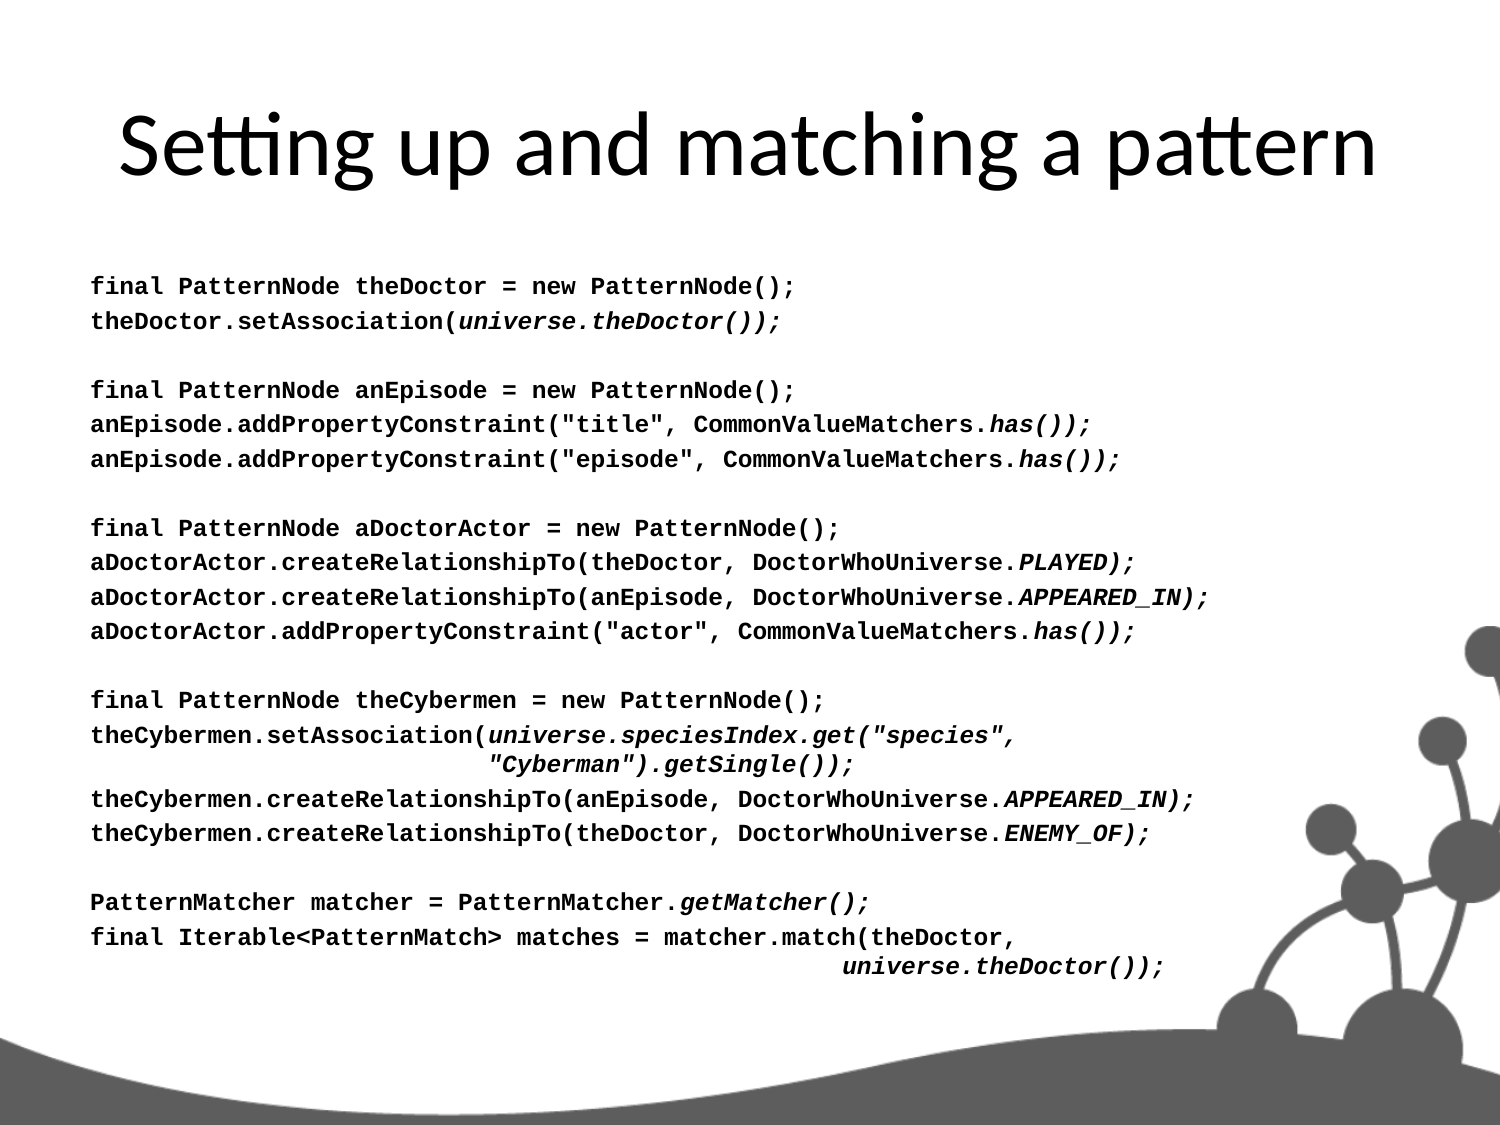

# Setting up and matching a pattern
final PatternNode theDoctor = new PatternNode();
theDoctor.setAssociation(universe.theDoctor());

final PatternNode anEpisode = new PatternNode();
anEpisode.addPropertyConstraint("title", CommonValueMatchers.has());
anEpisode.addPropertyConstraint("episode", CommonValueMatchers.has());

final PatternNode aDoctorActor = new PatternNode();
aDoctorActor.createRelationshipTo(theDoctor, DoctorWhoUniverse.PLAYED);
aDoctorActor.createRelationshipTo(anEpisode, DoctorWhoUniverse.APPEARED_IN);
aDoctorActor.addPropertyConstraint("actor", CommonValueMatchers.has());

final PatternNode theCybermen = new PatternNode();
theCybermen.setAssociation(universe.speciesIndex.get("species",
                           "Cyberman").getSingle());
theCybermen.createRelationshipTo(anEpisode, DoctorWhoUniverse.APPEARED_IN);
theCybermen.createRelationshipTo(theDoctor, DoctorWhoUniverse.ENEMY_OF);

PatternMatcher matcher = PatternMatcher.getMatcher();
final Iterable<PatternMatch> matches = matcher.match(theDoctor,
                                                   universe.theDoctor());